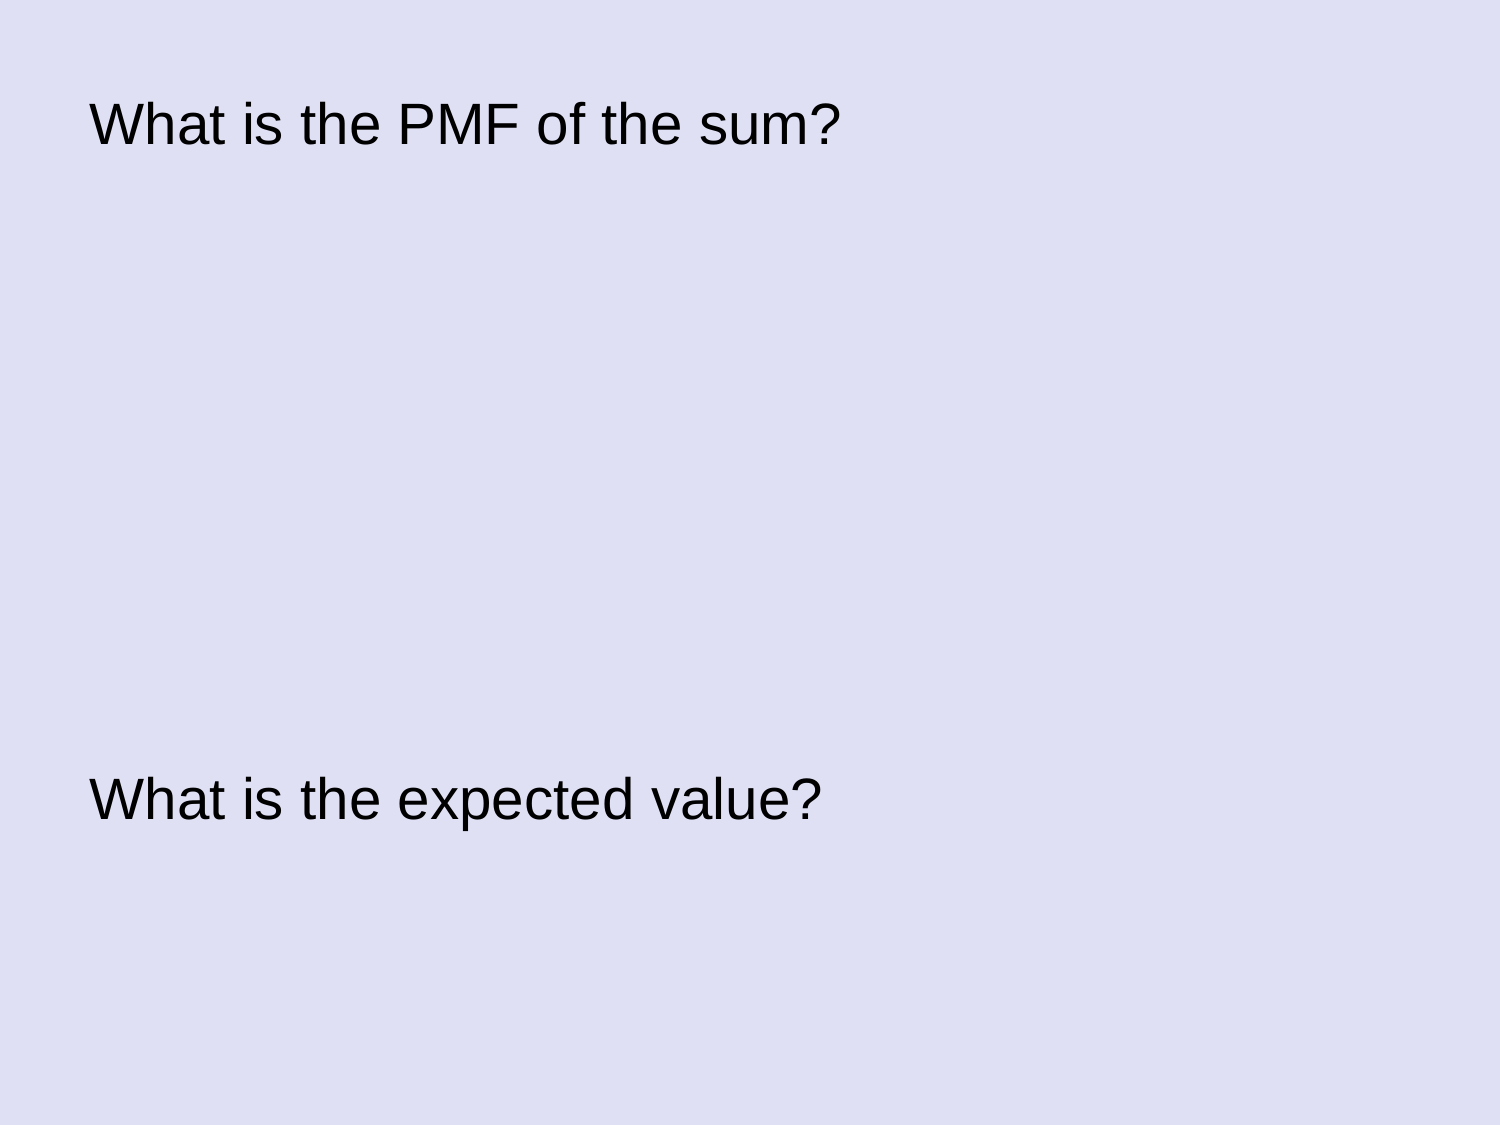

What is the PMF of the sum?
What is the expected value?